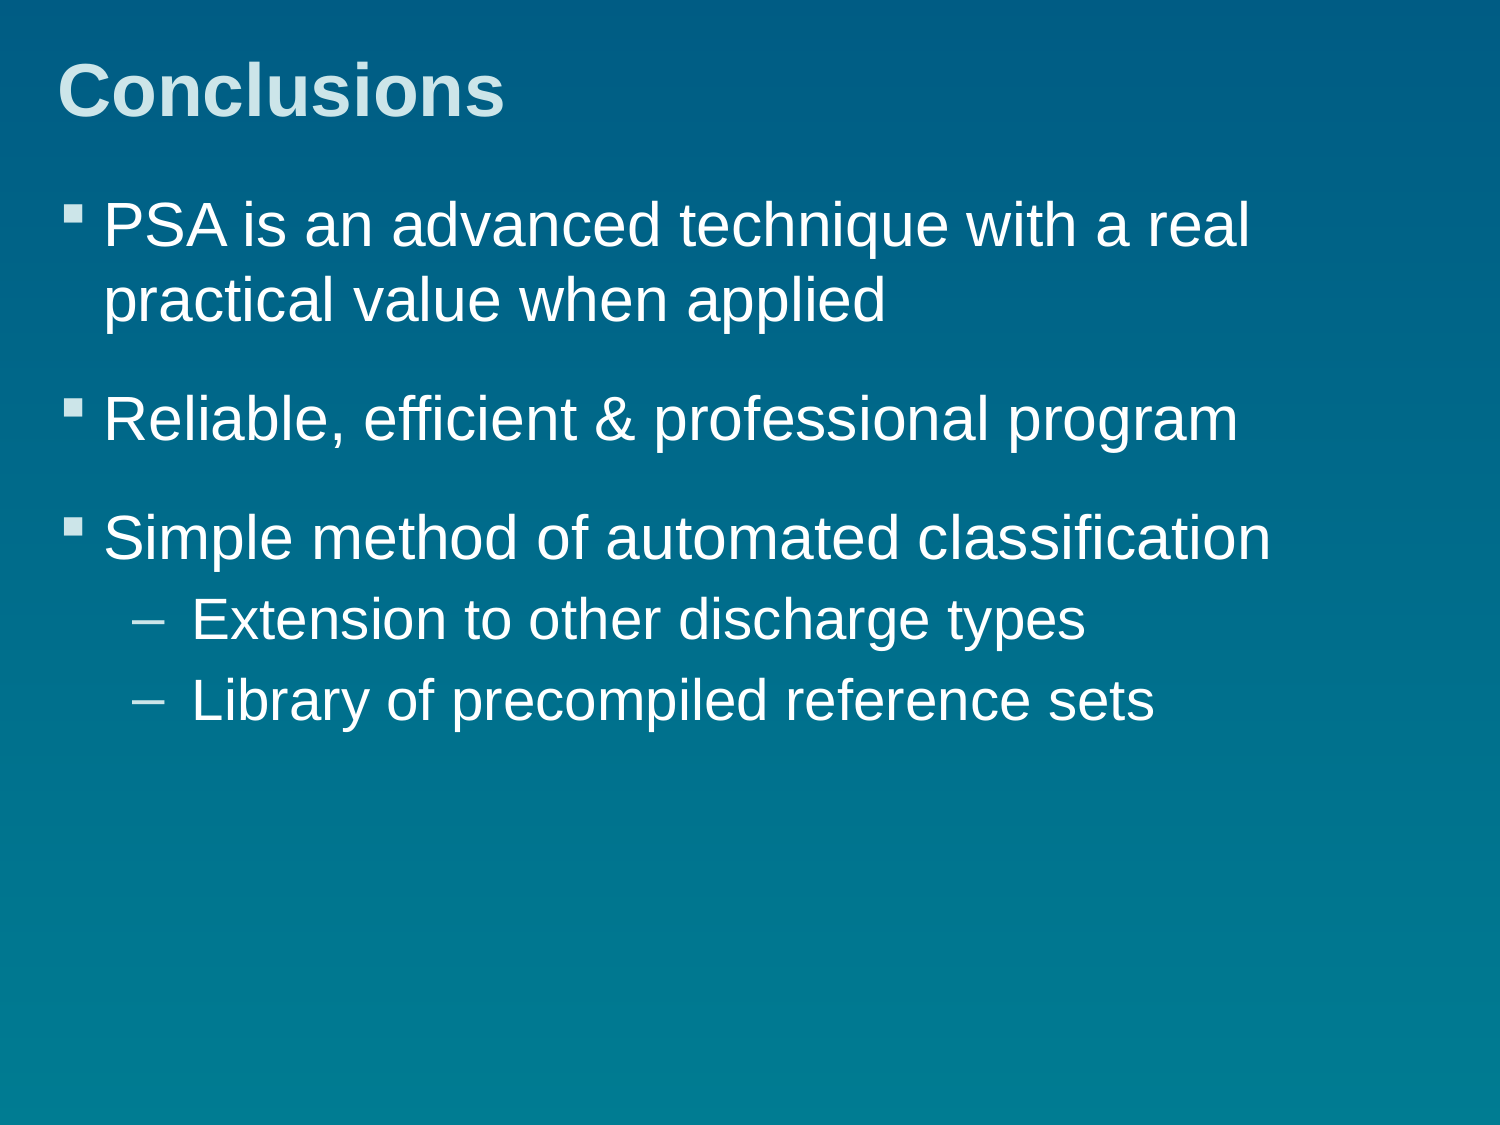

# Conclusions
PSA is an advanced technique with a real practical value when applied
Reliable, efficient & professional program
Simple method of automated classification
Extension to other discharge types
Library of precompiled reference sets